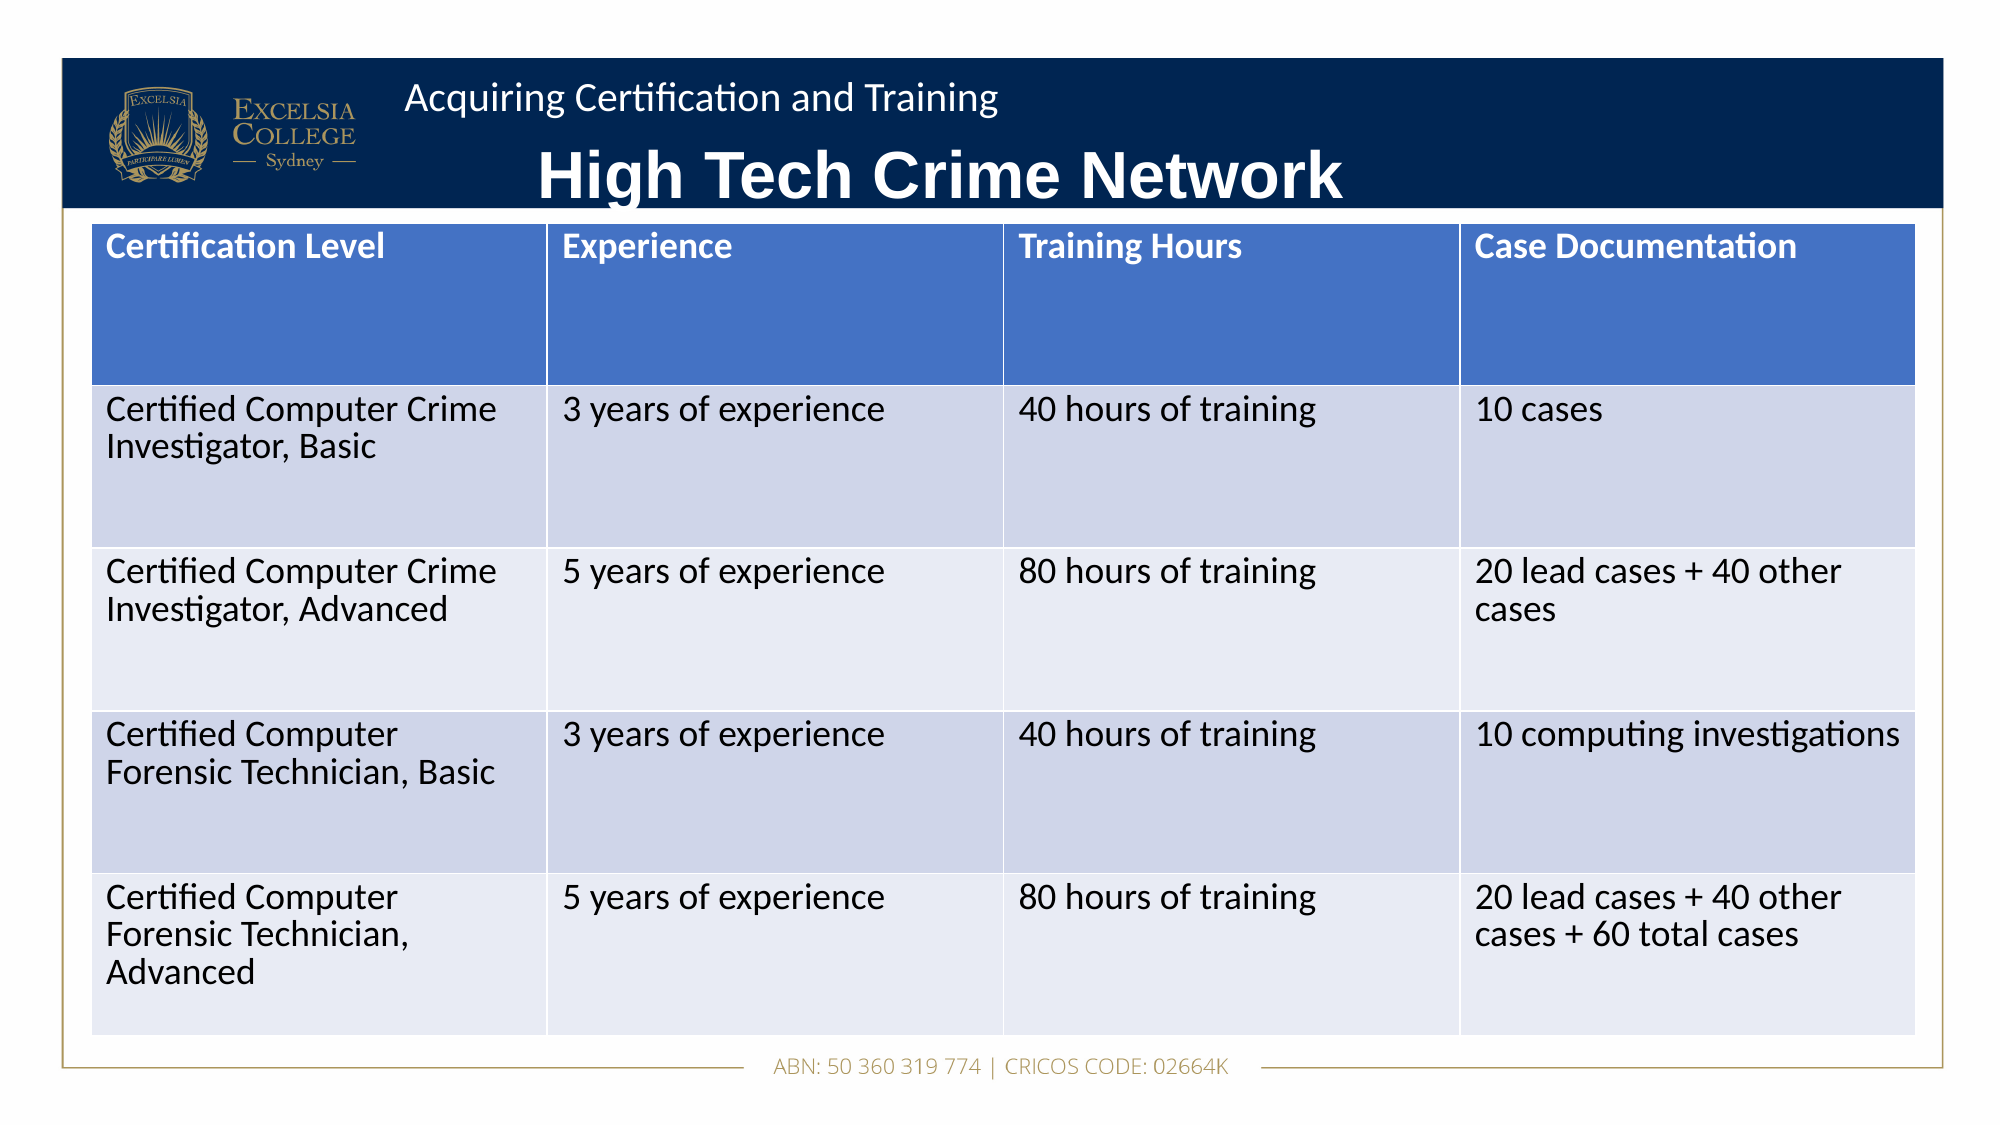

# Acquiring Certification and Training
High Tech Crime Network
| Certification Level | Experience | Training Hours | Case Documentation |
| --- | --- | --- | --- |
| Certified Computer Crime Investigator, Basic | 3 years of experience | 40 hours of training | 10 cases |
| Certified Computer Crime Investigator, Advanced | 5 years of experience | 80 hours of training | 20 lead cases + 40 other cases |
| Certified Computer Forensic Technician, Basic | 3 years of experience | 40 hours of training | 10 computing investigations |
| Certified Computer Forensic Technician, Advanced | 5 years of experience | 80 hours of training | 20 lead cases + 40 other cases + 60 total cases |